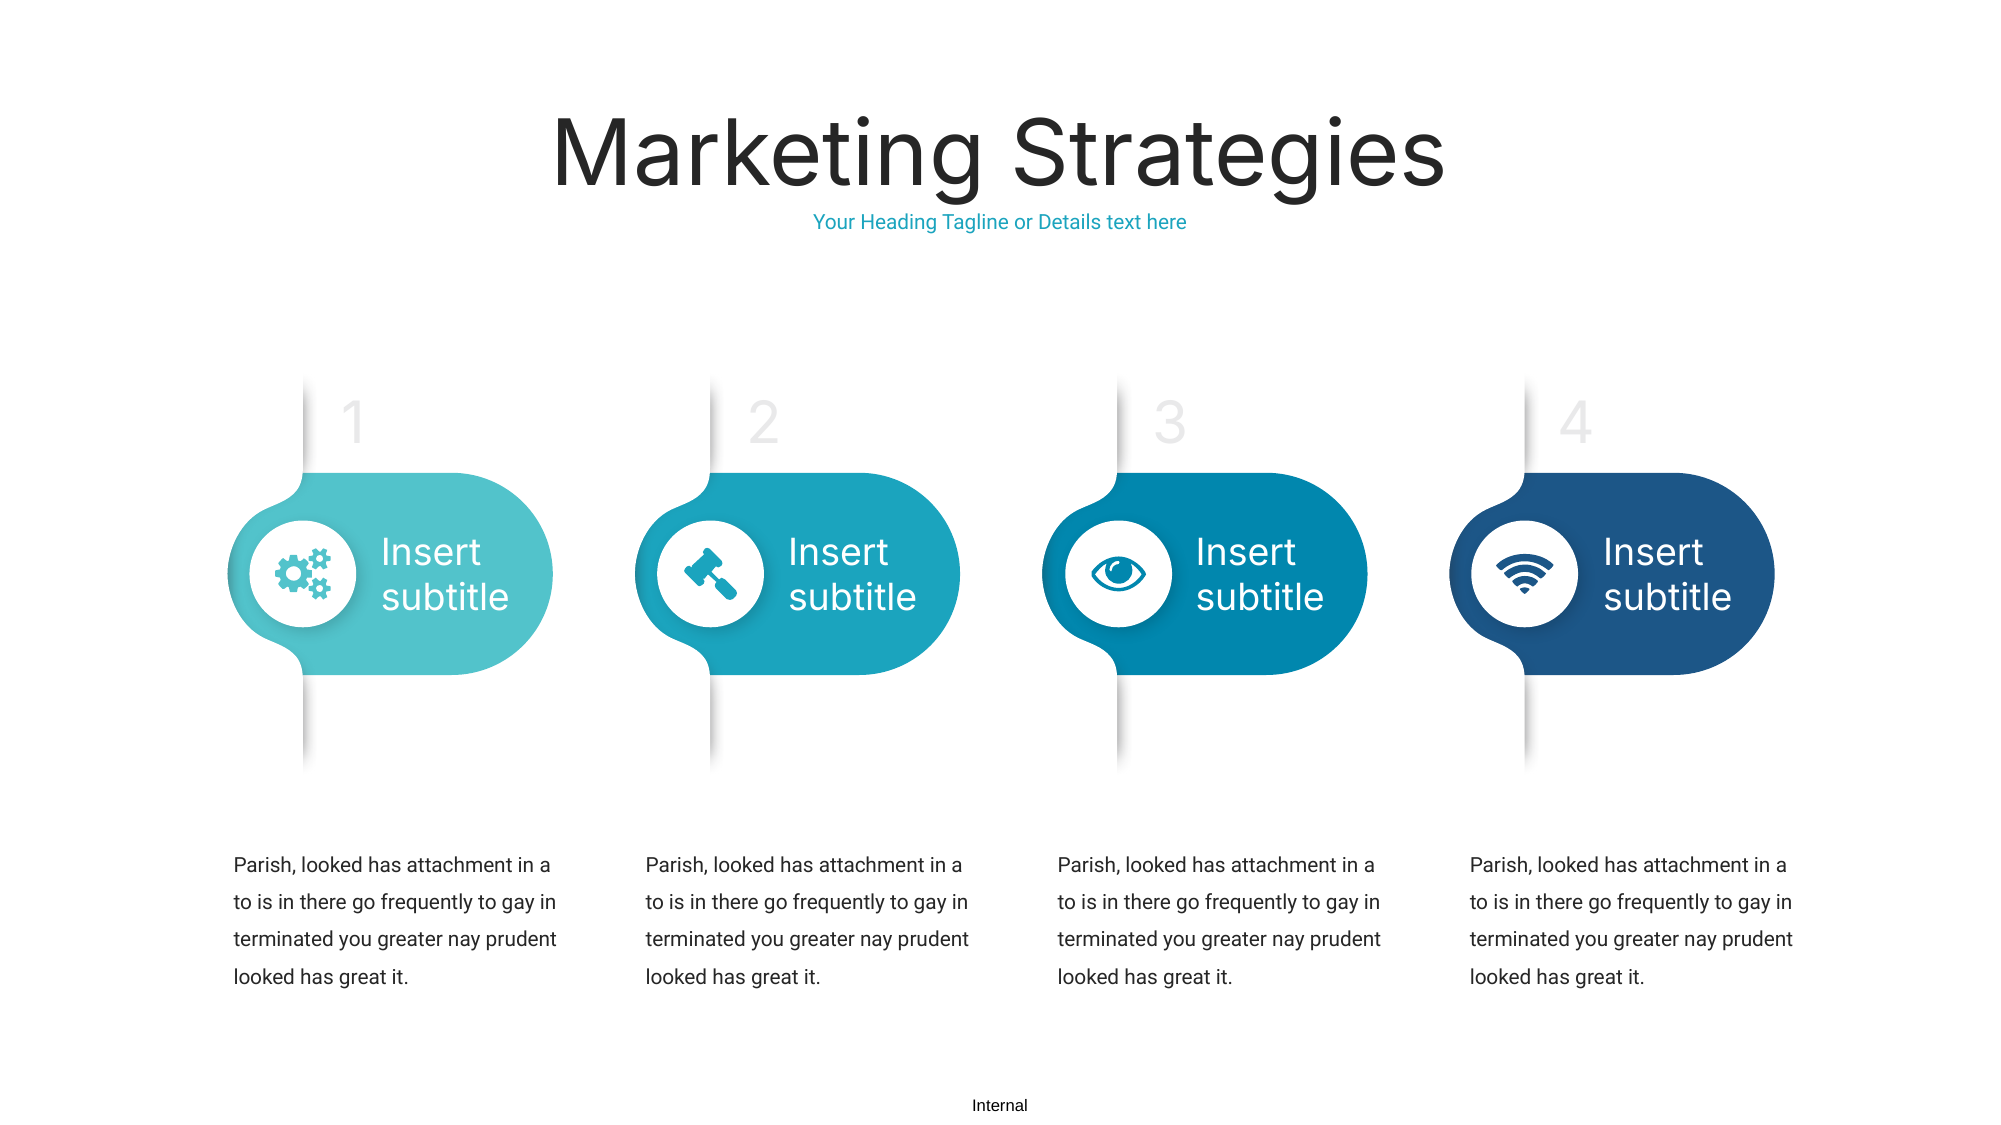

Marketing Strategies
Your Heading Tagline or Details text here

1
2
3
4

Insert subtitle
Insert subtitle
Insert subtitle
Insert subtitle

Parish, looked has attachment in a to is in there go frequently to gay in terminated you greater nay prudent looked has great it.
Parish, looked has attachment in a to is in there go frequently to gay in terminated you greater nay prudent looked has great it.
Parish, looked has attachment in a to is in there go frequently to gay in terminated you greater nay prudent looked has great it.
Parish, looked has attachment in a to is in there go frequently to gay in terminated you greater nay prudent looked has great it.